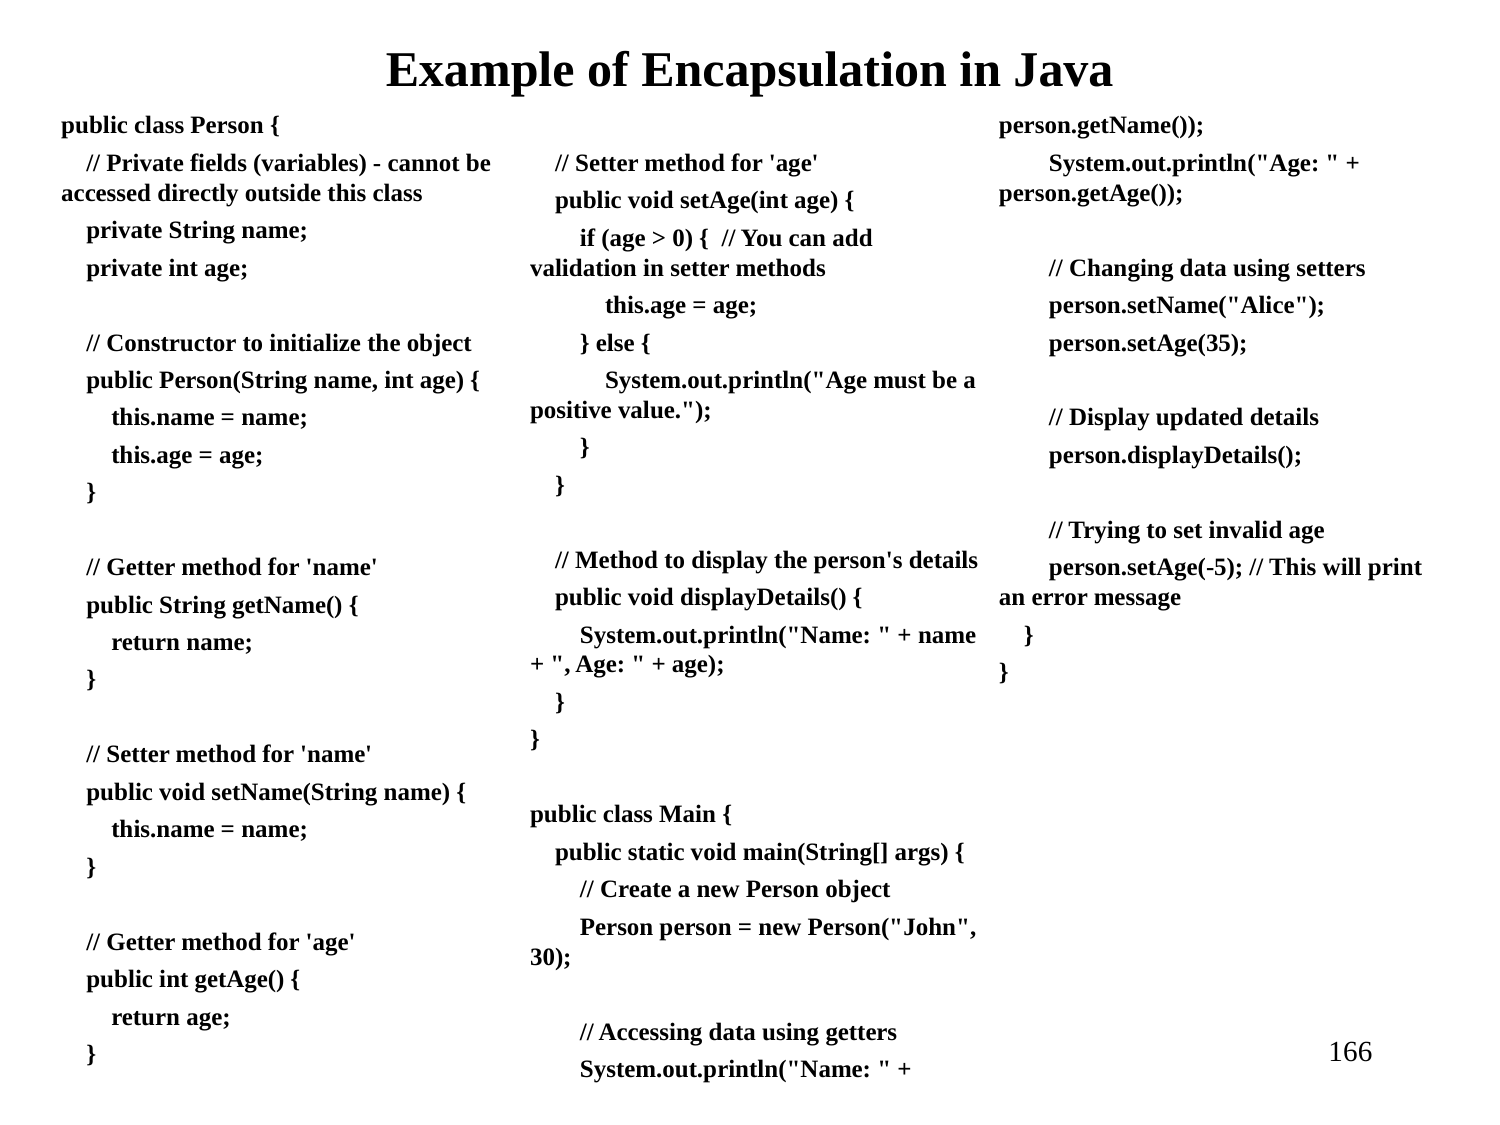

# Example of Encapsulation in Java
public class Person {
    // Private fields (variables) - cannot be accessed directly outside this class
    private String name;
    private int age;

    // Constructor to initialize the object
    public Person(String name, int age) {
        this.name = name;
        this.age = age;
    }

    // Getter method for 'name'
    public String getName() {
        return name;
    }

    // Setter method for 'name'
    public void setName(String name) {
        this.name = name;
    }

    // Getter method for 'age'
    public int getAge() {
        return age;
    }

    // Setter method for 'age'
    public void setAge(int age) {
        if (age > 0) {  // You can add validation in setter methods
            this.age = age;
        } else {
            System.out.println("Age must be a positive value.");
        }
    }

    // Method to display the person's details
    public void displayDetails() {
        System.out.println("Name: " + name + ", Age: " + age);
    }
}

public class Main {
    public static void main(String[] args) {
        // Create a new Person object
        Person person = new Person("John", 30);

        // Accessing data using getters
        System.out.println("Name: " + person.getName());
        System.out.println("Age: " + person.getAge());

        // Changing data using setters
        person.setName("Alice");
        person.setAge(35);

        // Display updated details
        person.displayDetails();

        // Trying to set invalid age
        person.setAge(-5); // This will print an error message
    }
}

166